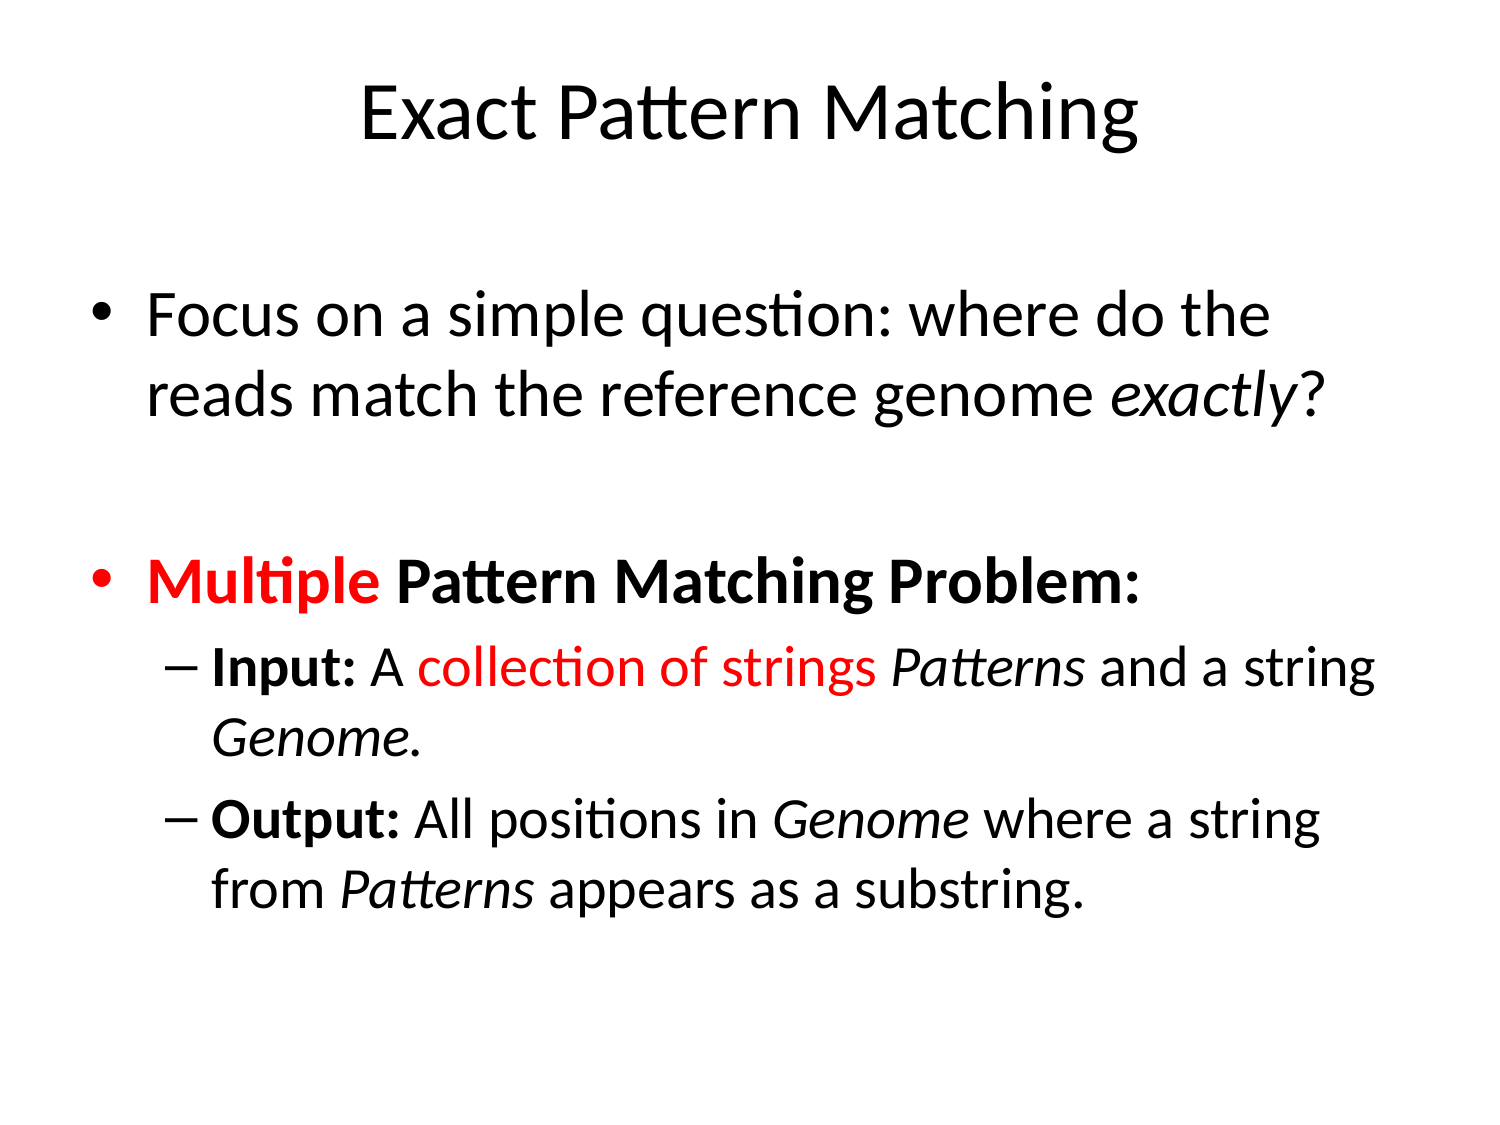

# Exact Pattern Matching
Focus on a simple question: where do the reads match the reference genome exactly?

Multiple Pattern Matching Problem:
Input: A collection of strings Patterns and a string Genome.
Output: All positions in Genome where a string from Patterns appears as a substring.